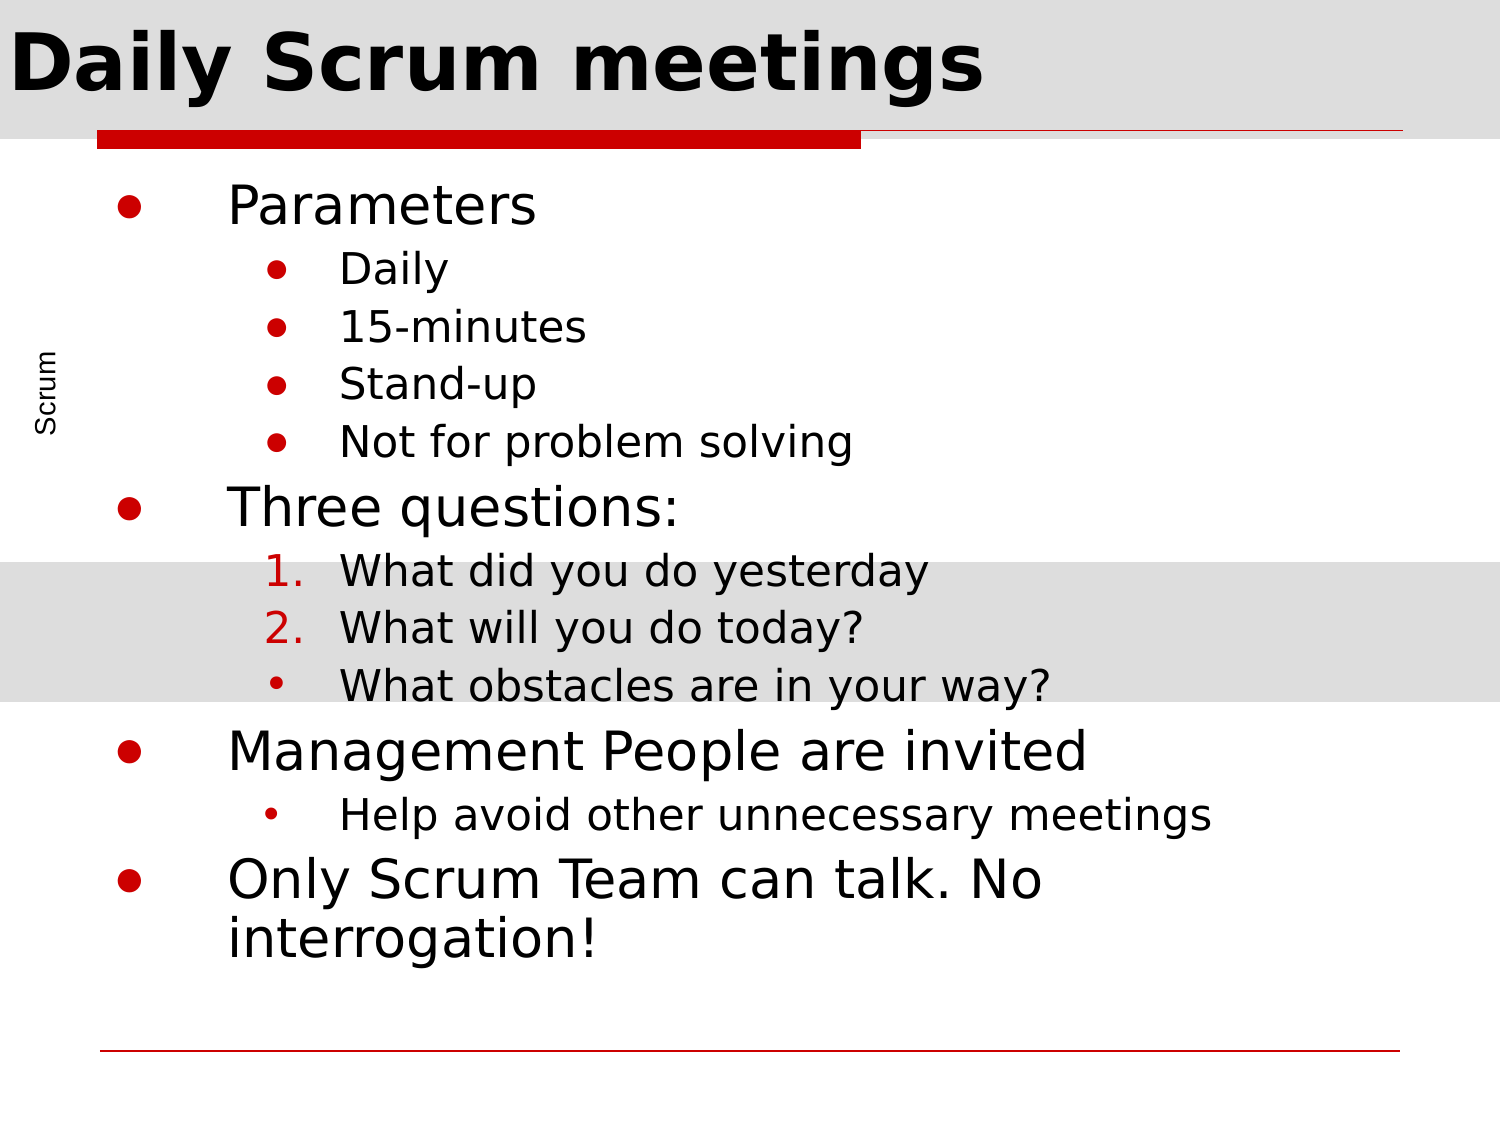

# Daily Scrum meetings
Parameters
Daily
15-minutes
Stand-up
Not for problem solving
Three questions:
What did you do yesterday
What will you do today?
What obstacles are in your way?
Management People are invited
Help avoid other unnecessary meetings
Only Scrum Team can talk. No interrogation!

Scrum